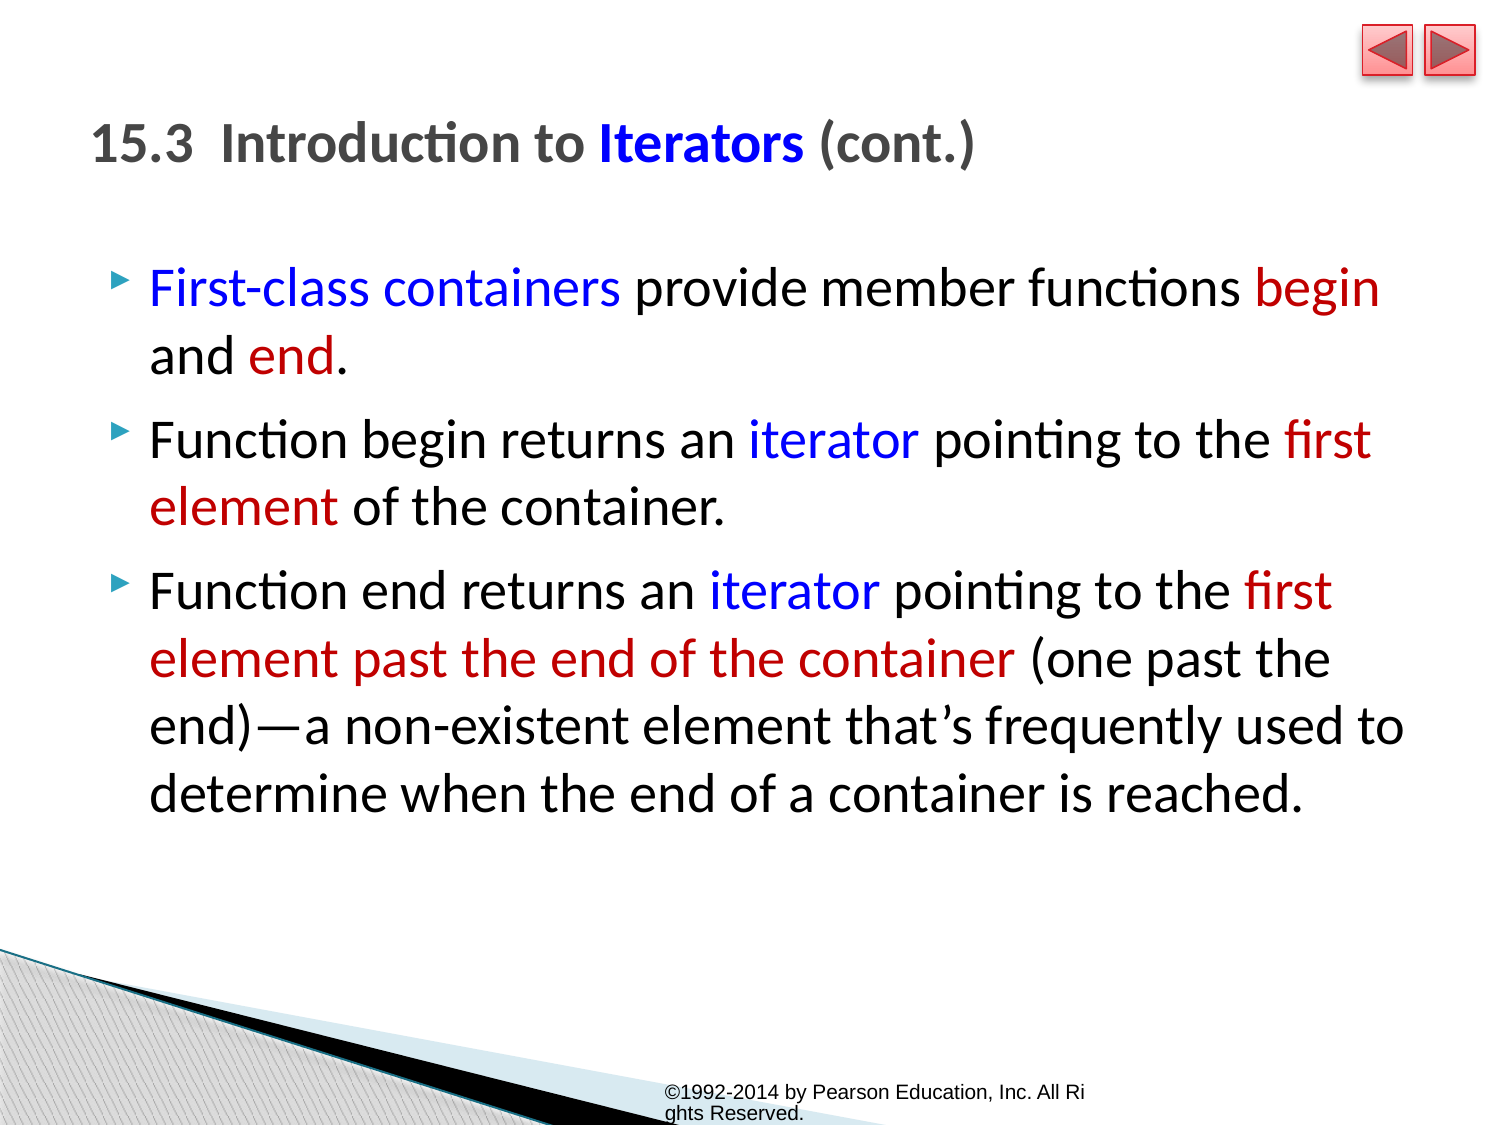

# 15.3  Introduction to Iterators (cont.)
First-class containers provide member functions begin and end.
Function begin returns an iterator pointing to the first element of the container.
Function end returns an iterator pointing to the first element past the end of the container (one past the end)—a non-existent element that’s frequently used to determine when the end of a container is reached.
©1992-2014 by Pearson Education, Inc. All Rights Reserved.